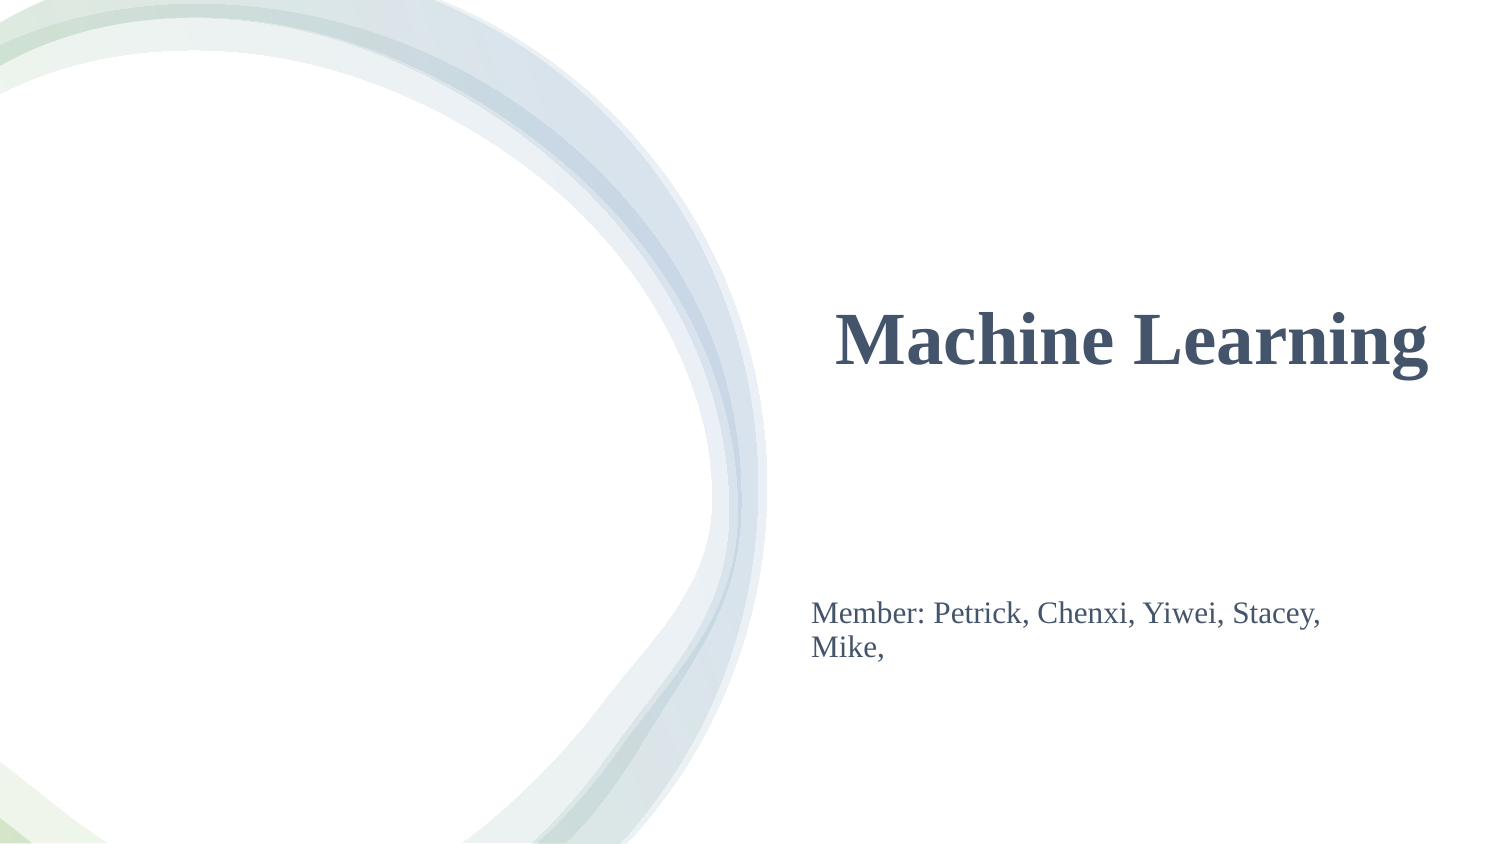

# Machine Learning
Member: Petrick, Chenxi, Yiwei, Stacey, Mike,